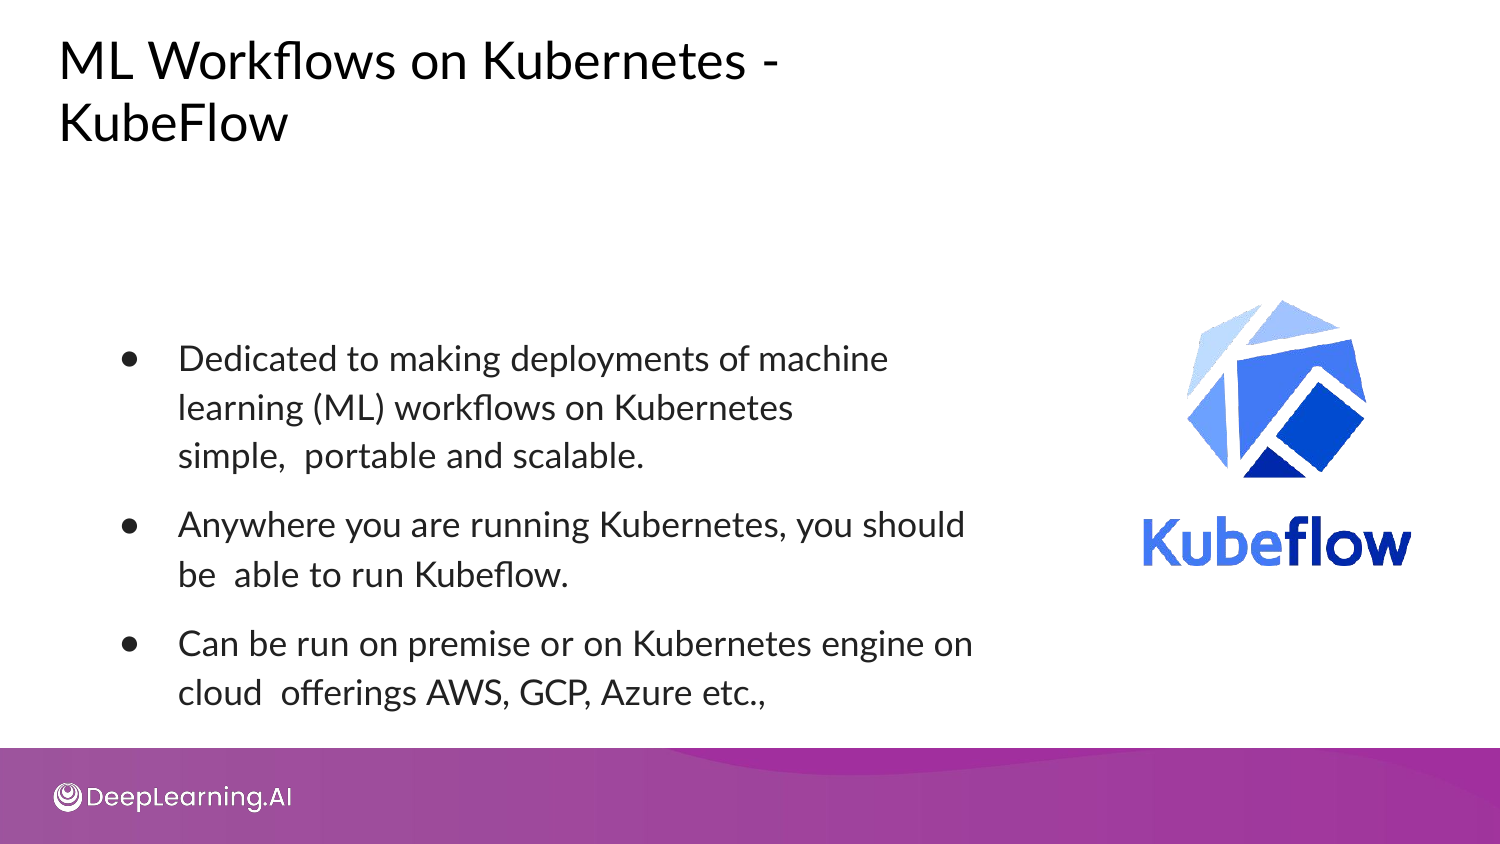

# ML Workﬂows on Kubernetes - KubeFlow

Dedicated to making deployments of machine  learning (ML) workﬂows on Kubernetes simple,  portable and scalable.
Anywhere you are running Kubernetes, you should be  able to run Kubeﬂow.
Can be run on premise or on Kubernetes engine on cloud  offerings AWS, GCP, Azure etc.,